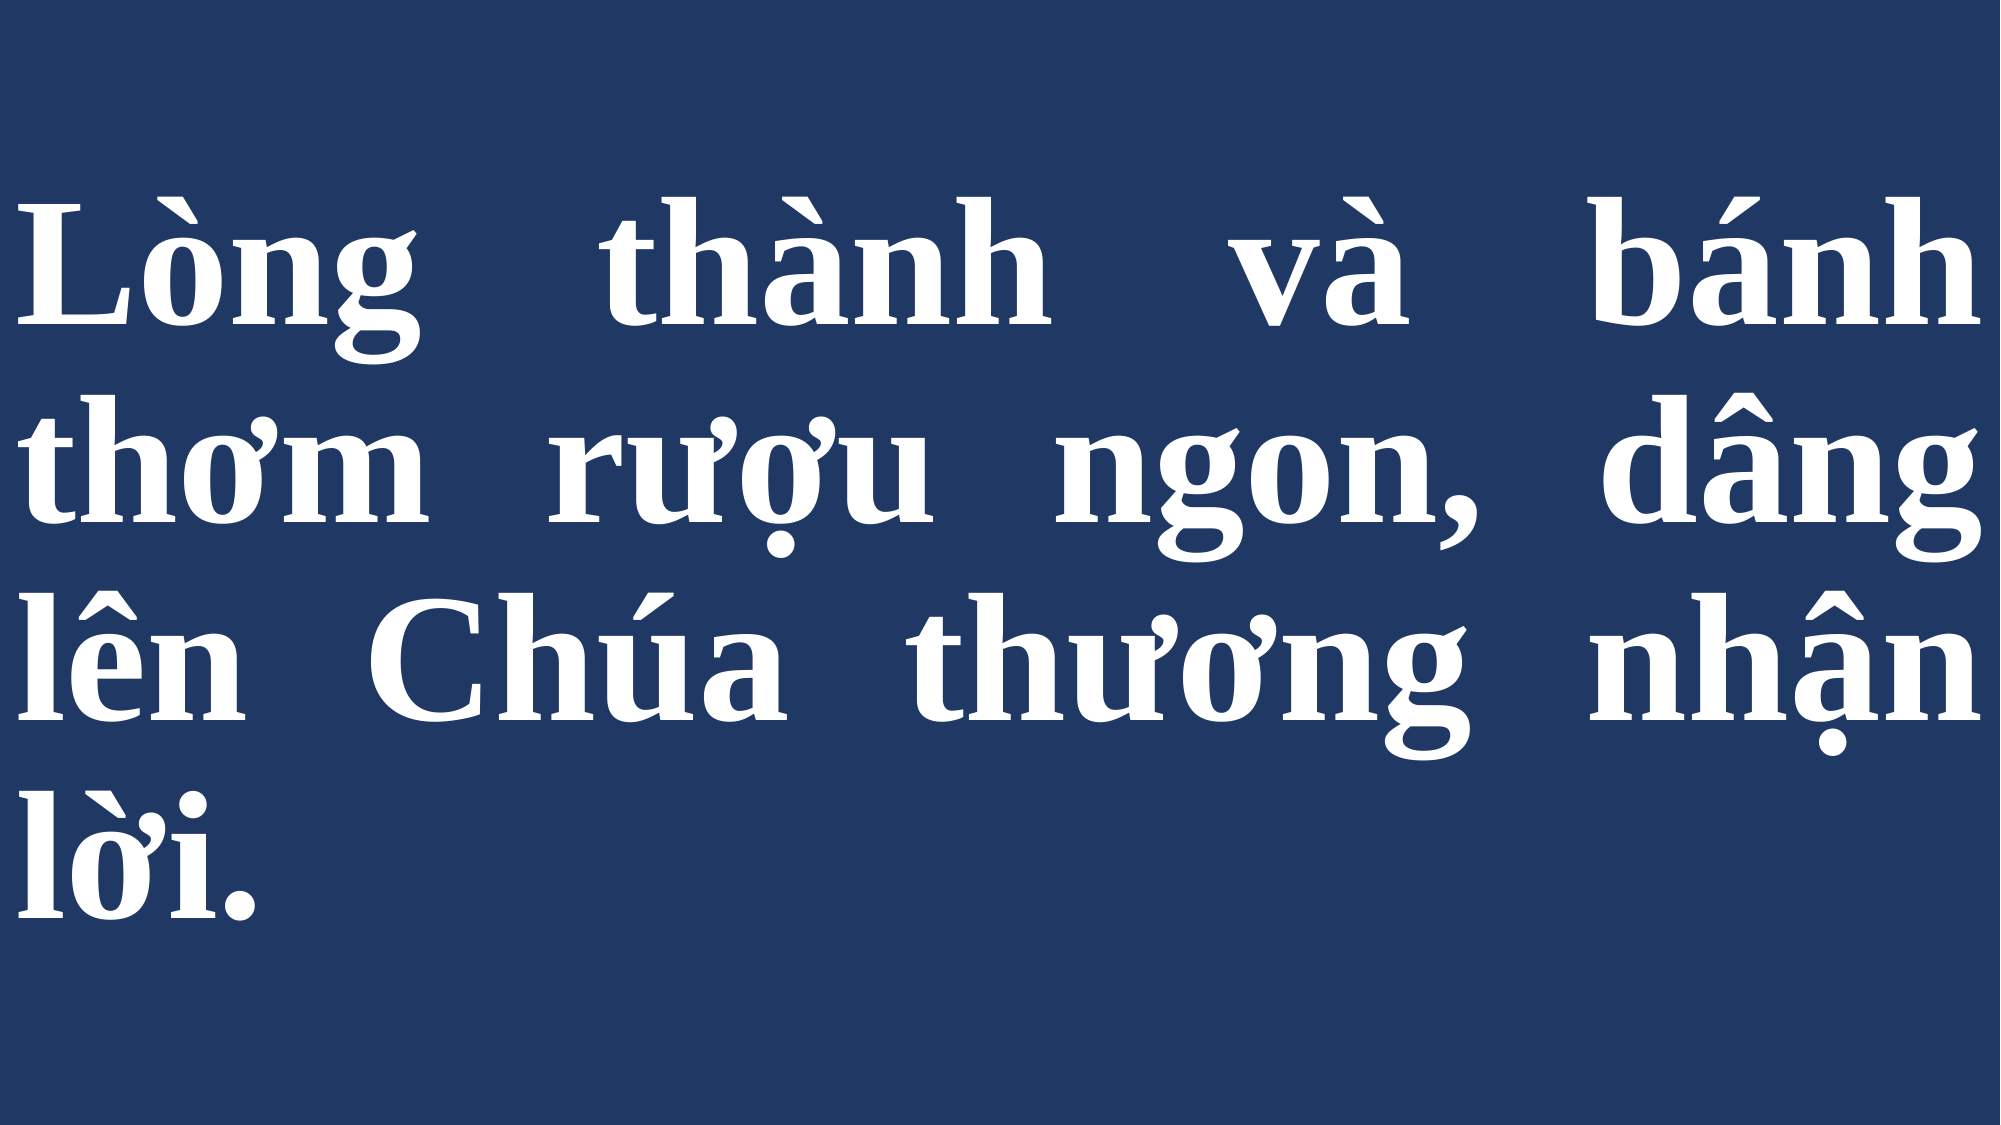

# Lòng thành và bánh thơm rượu ngon, dâng lên Chúa thương nhận lời.